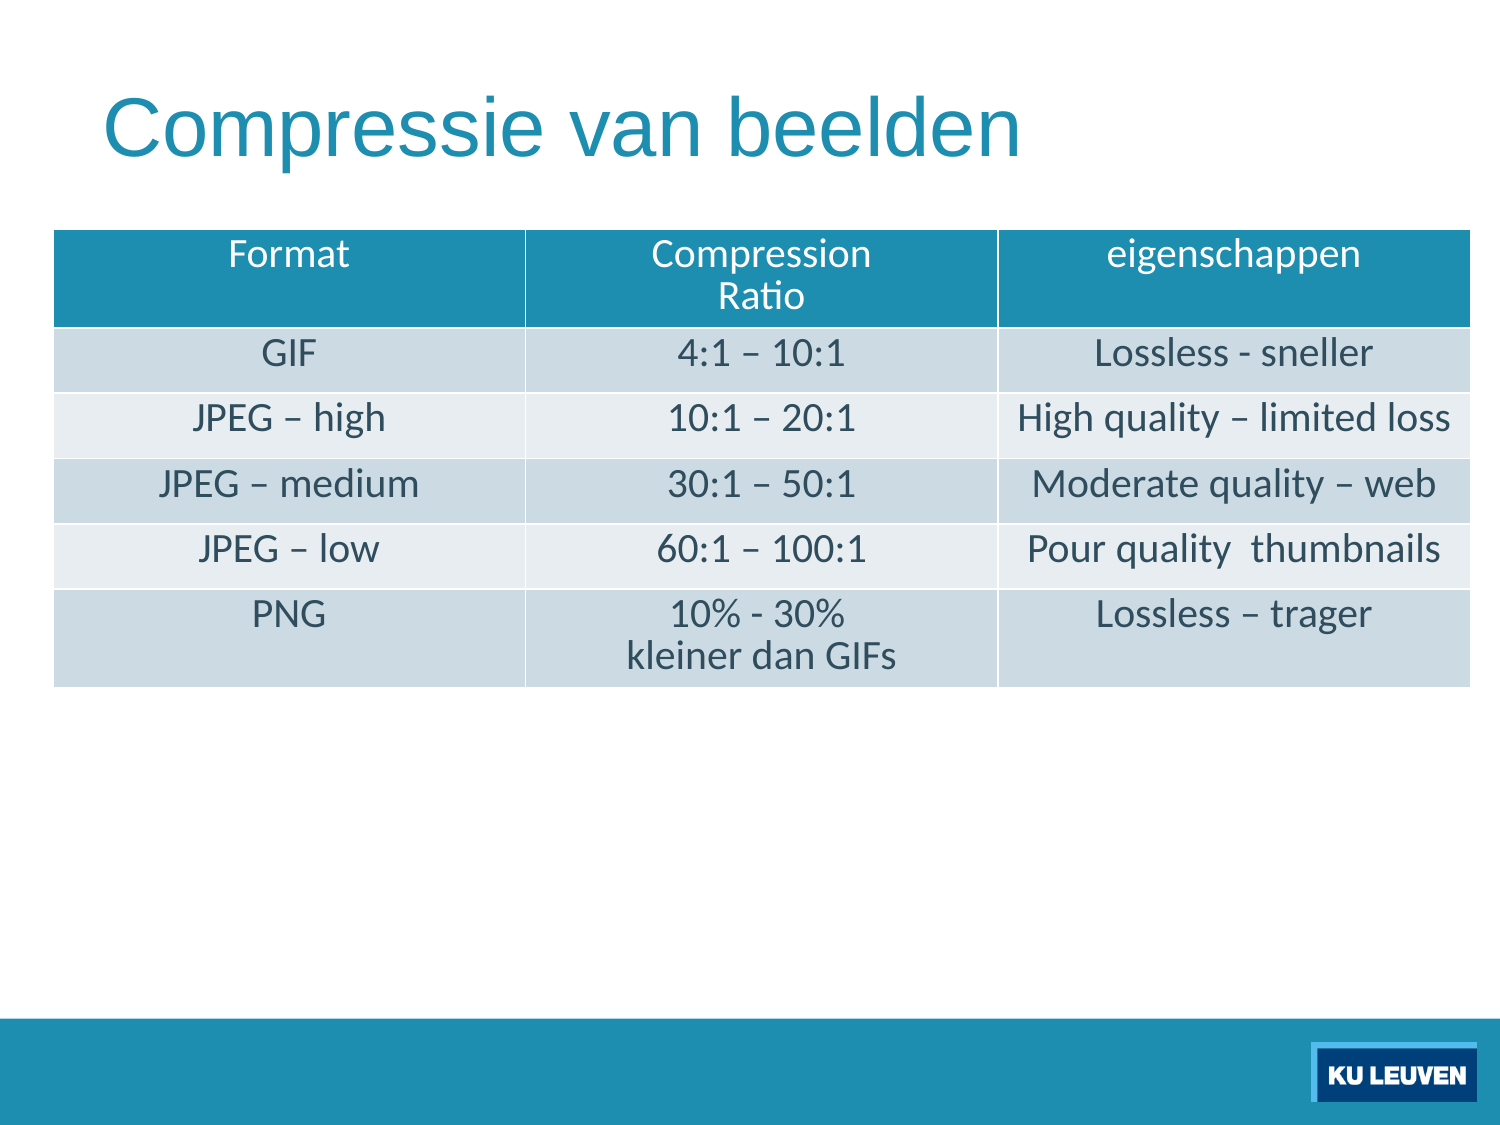

# Compressie van beelden
| Format | Compression Ratio | eigenschappen |
| --- | --- | --- |
| GIF | 4:1 – 10:1 | Lossless - sneller |
| JPEG – high | 10:1 – 20:1 | High quality – limited loss |
| JPEG – medium | 30:1 – 50:1 | Moderate quality – web |
| JPEG – low | 60:1 – 100:1 | Pour quality thumbnails |
| PNG | 10% - 30% kleiner dan GIFs | Lossless – trager |